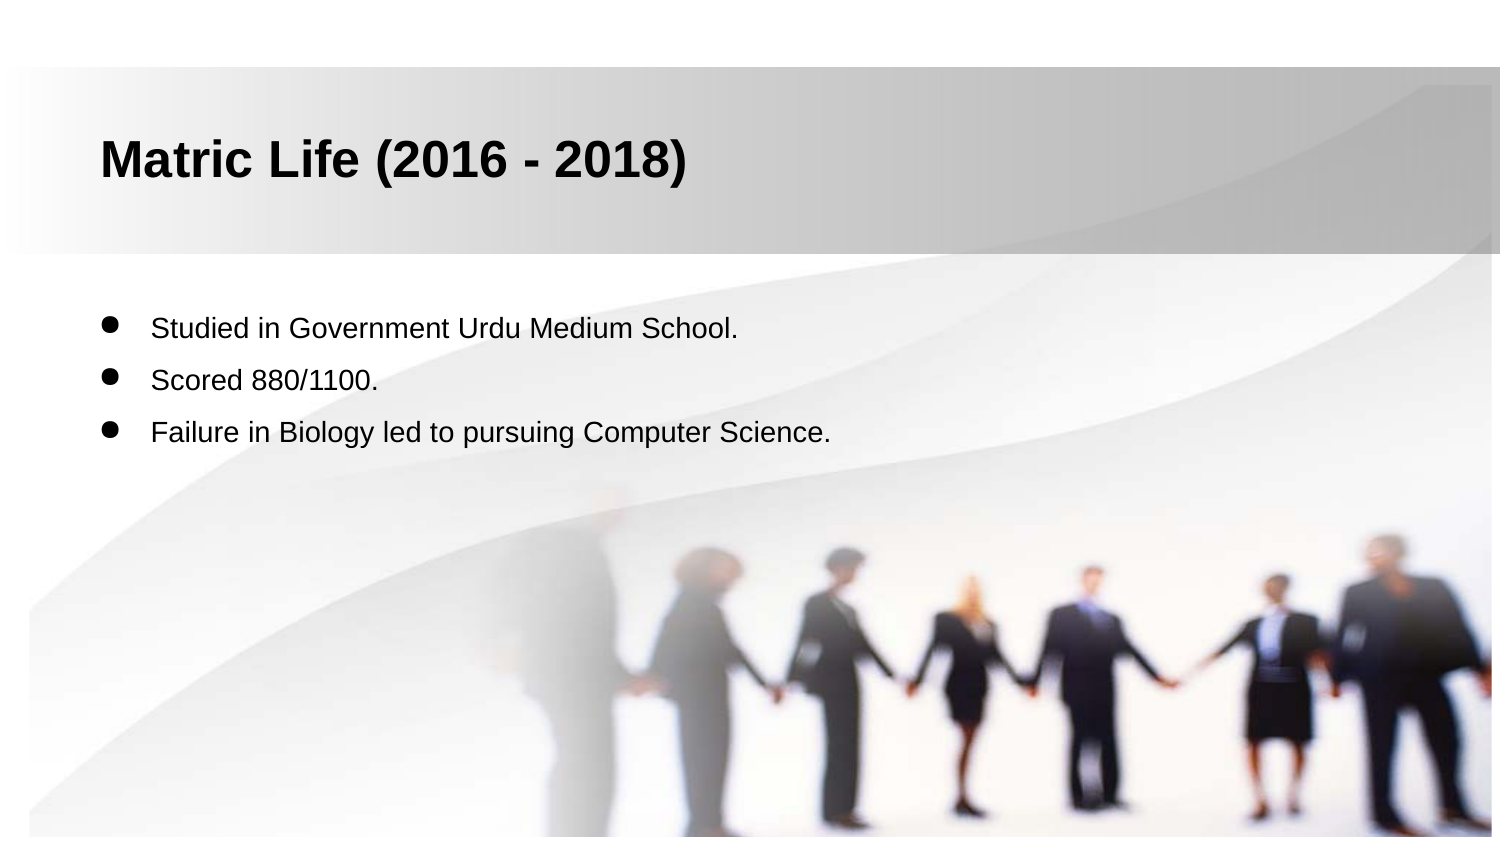

Matric Life (2016 - 2018)
Studied in Government Urdu Medium School.
Scored 880/1100.
Failure in Biology led to pursuing Computer Science.